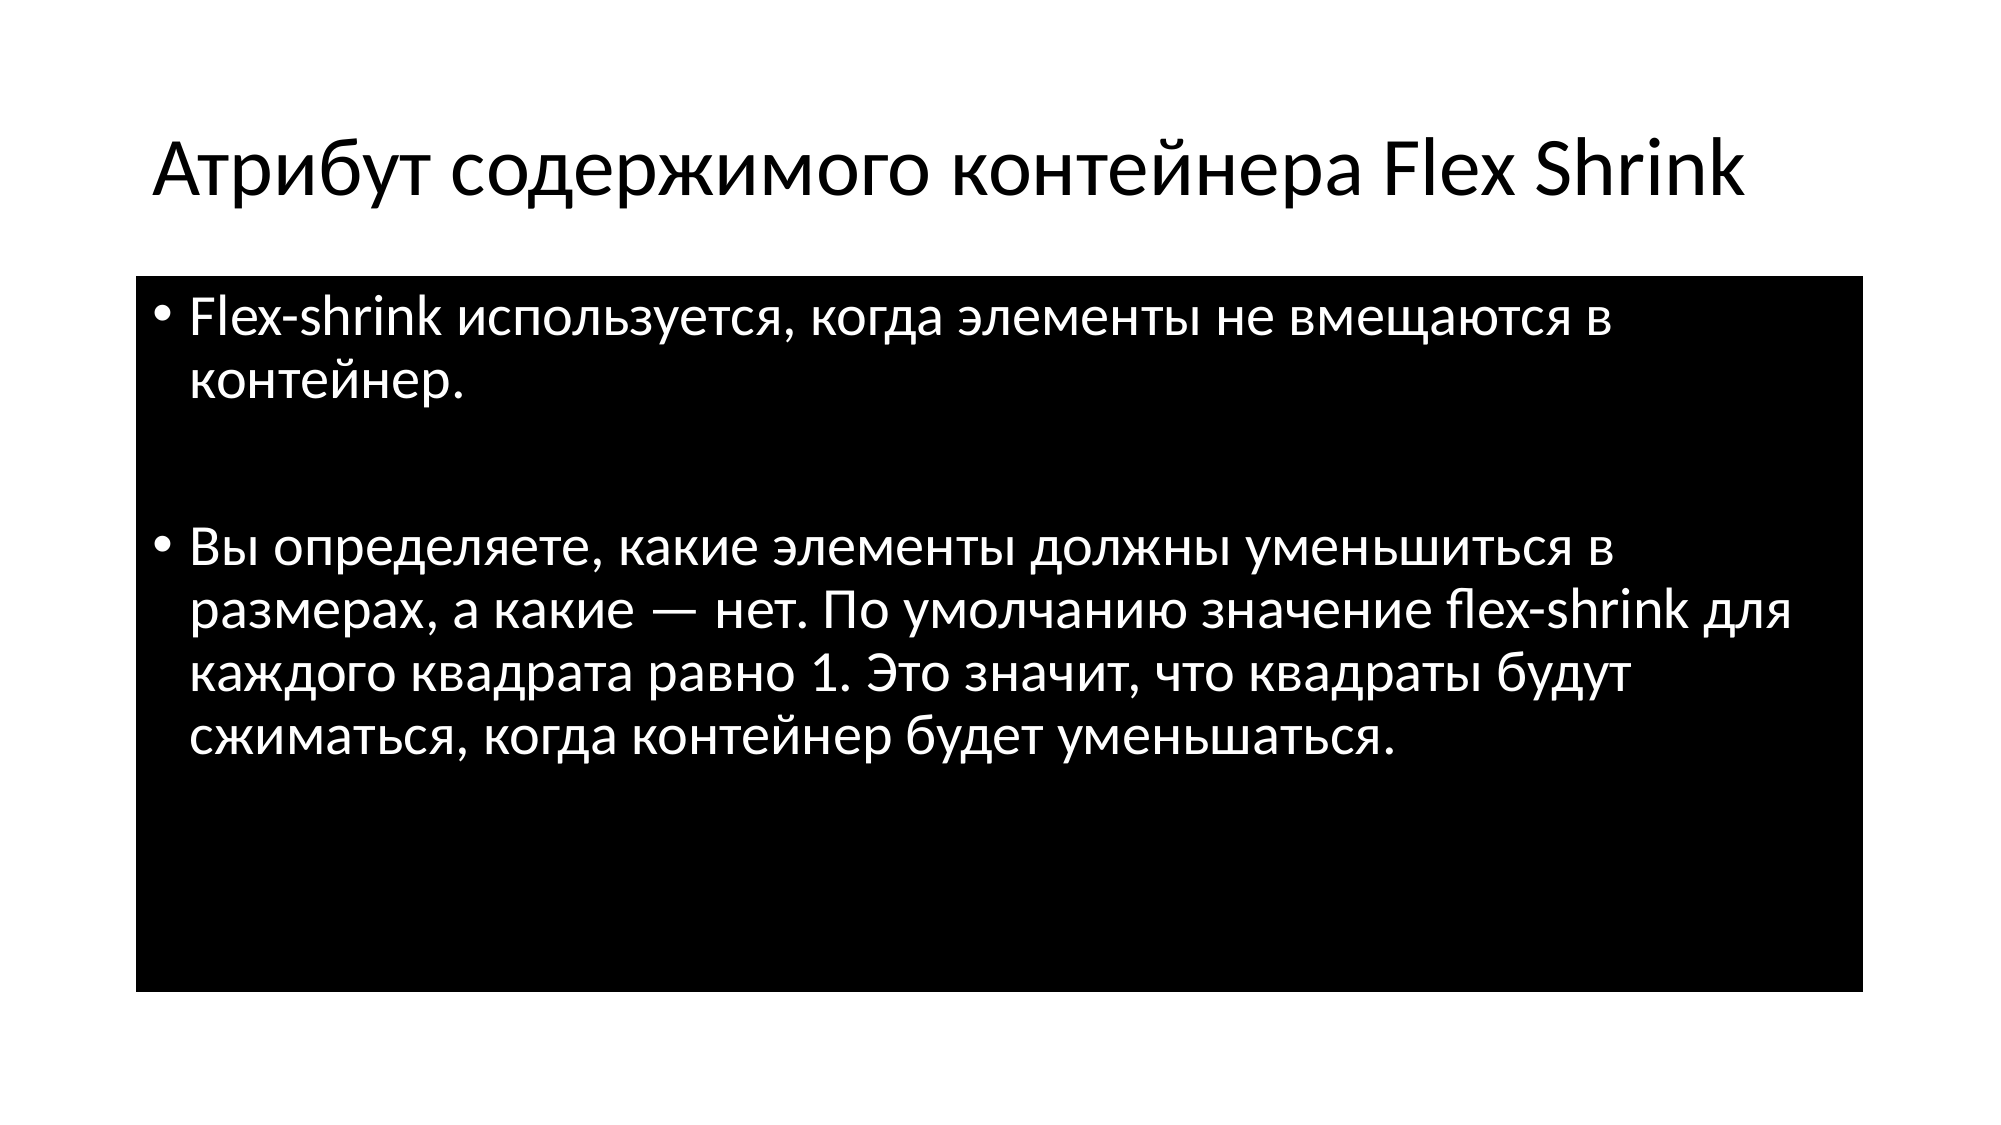

# Атрибут содержимого контейнера Flex Shrink
Flex-shrink используется, когда элементы не вмещаются в контейнер.

Вы определяете, какие элементы должны уменьшиться в размерах, а какие — нет. По умолчанию значение flex-shrink для каждого квадрата равно 1. Это значит, что квадраты будут сжиматься, когда контейнер будет уменьшаться.